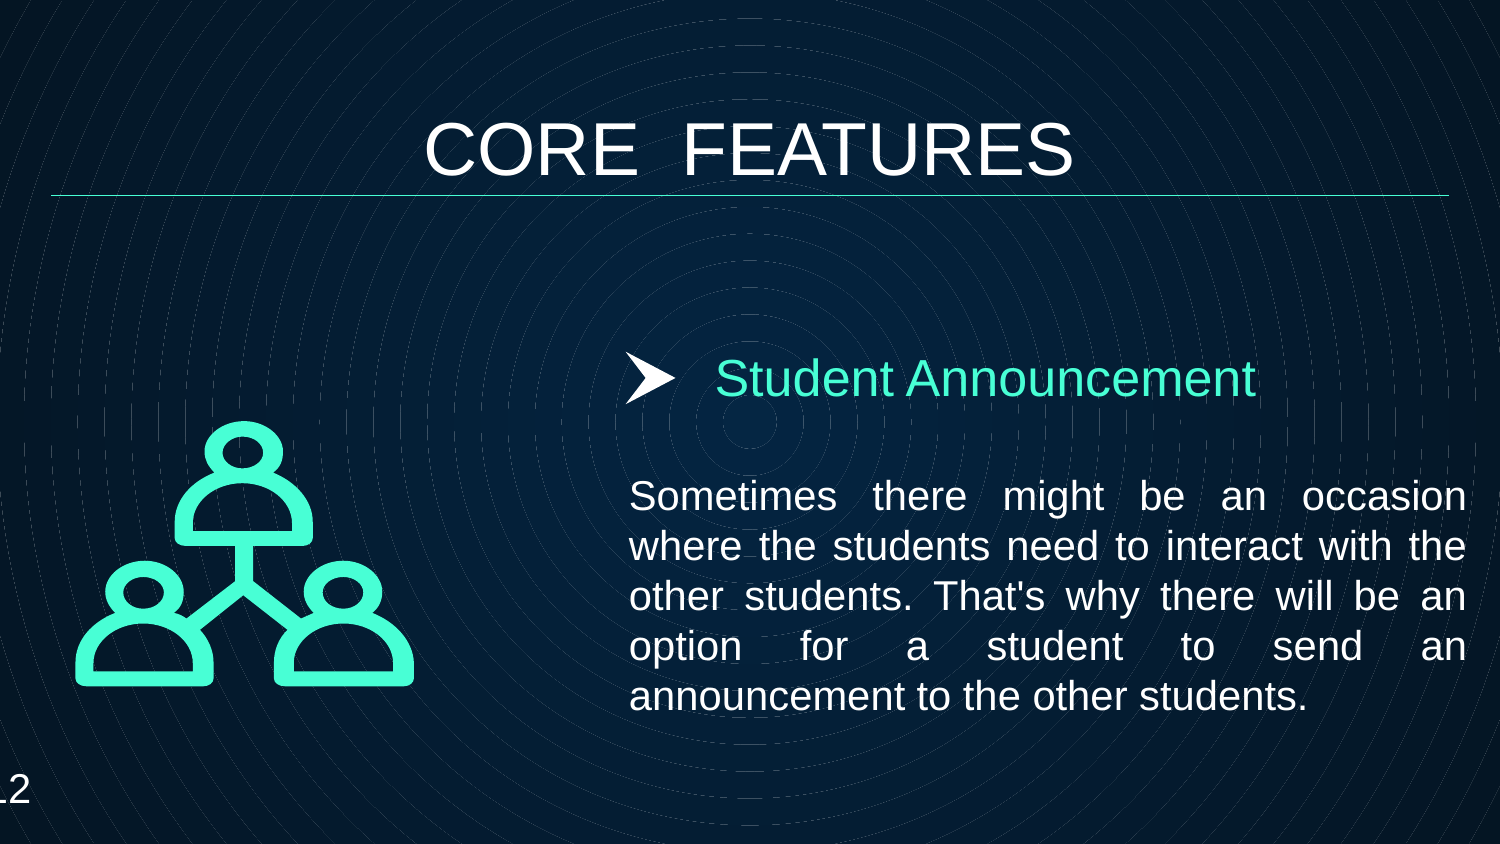

CORE  FEATURES
# Student Announcement

Sometimes there might be an occasion where the students need to interact with the other students. That's why there will be an option for a student to send an announcement to the other students.
12